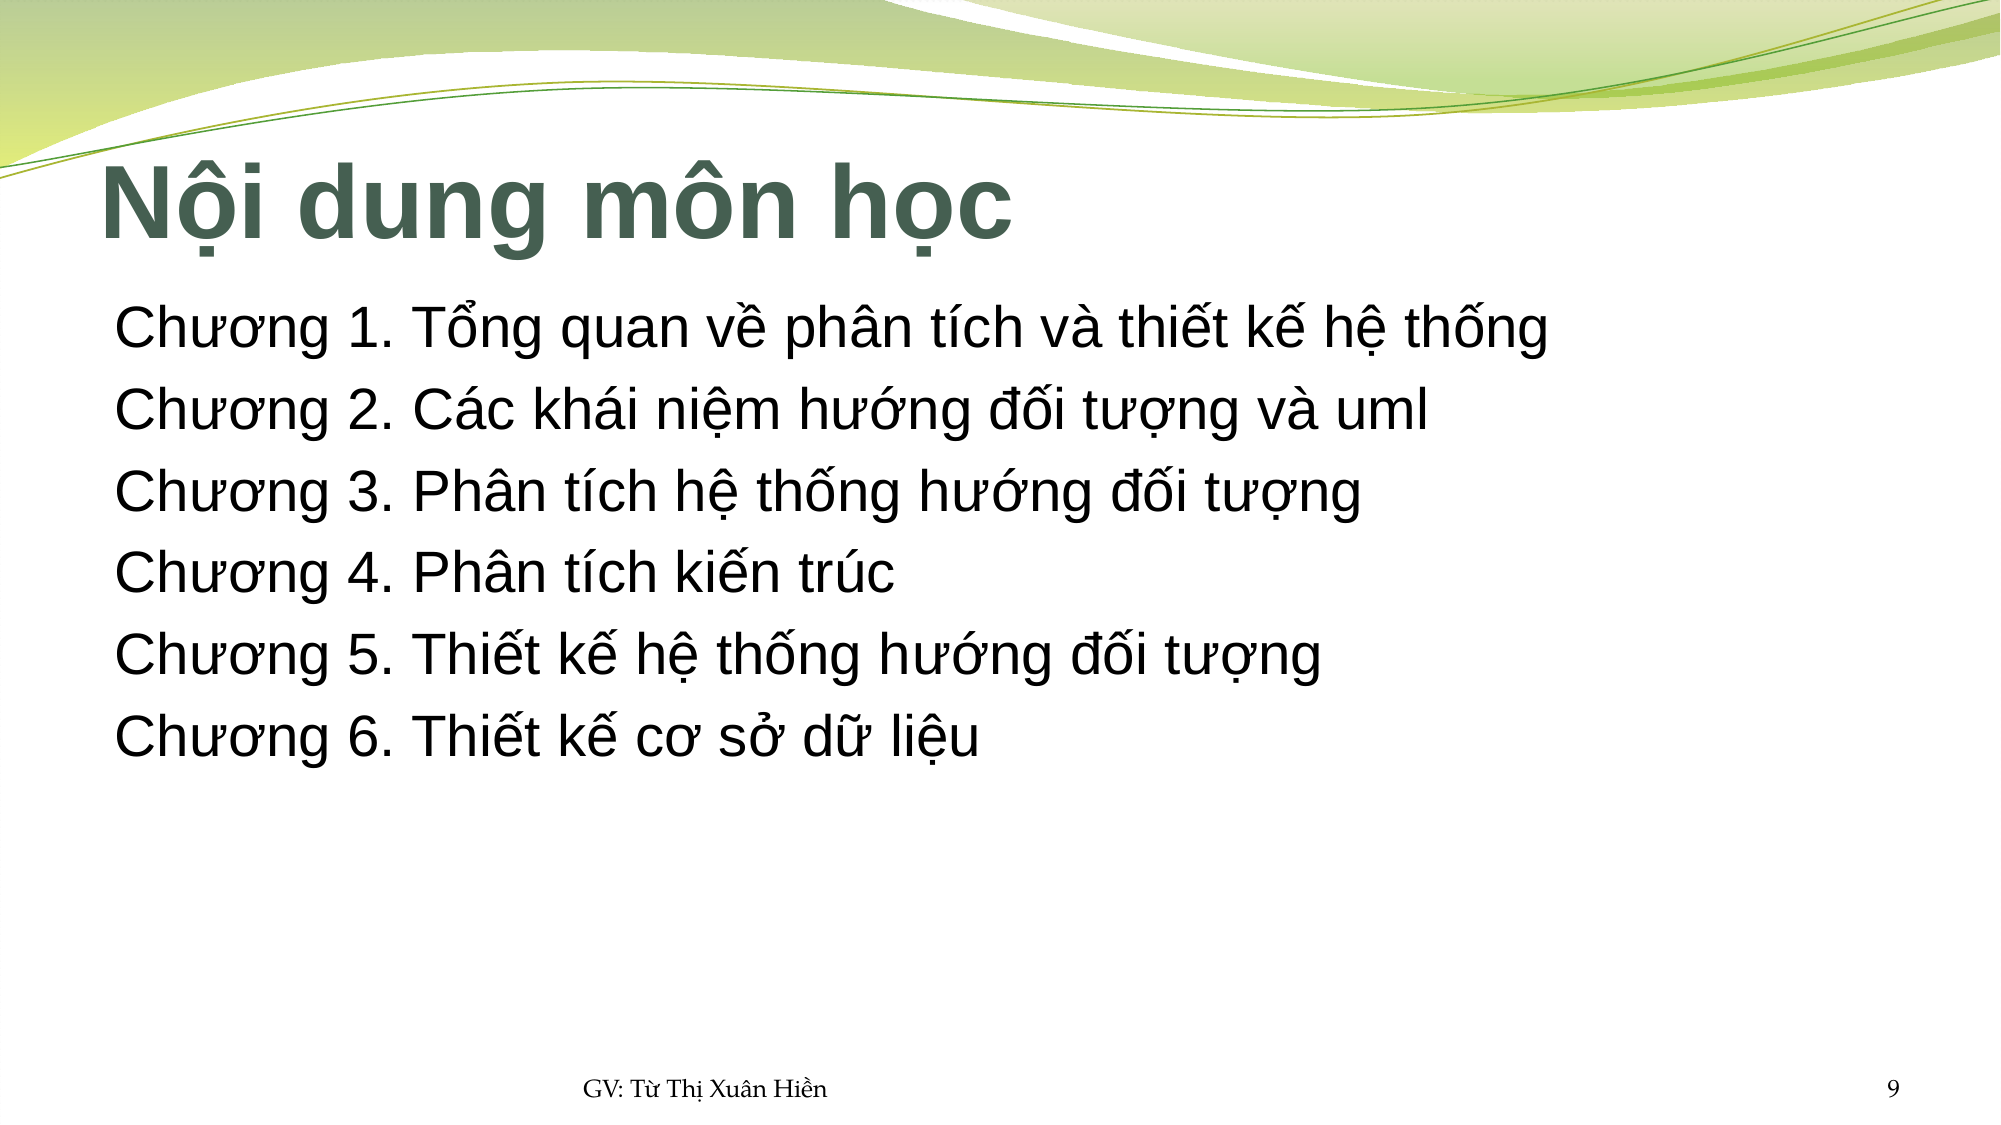

# Nội dung môn học
Chương 1. Tổng quan về phân tích và thiết kế hệ thống
Chương 2. Các khái niệm hướng đối tượng và uml
Chương 3. Phân tích hệ thống hướng đối tượng
Chương 4. Phân tích kiến trúc
Chương 5. Thiết kế hệ thống hướng đối tượng
Chương 6. Thiết kế cơ sở dữ liệu

GV: Từ Thị Xuân Hiền
9